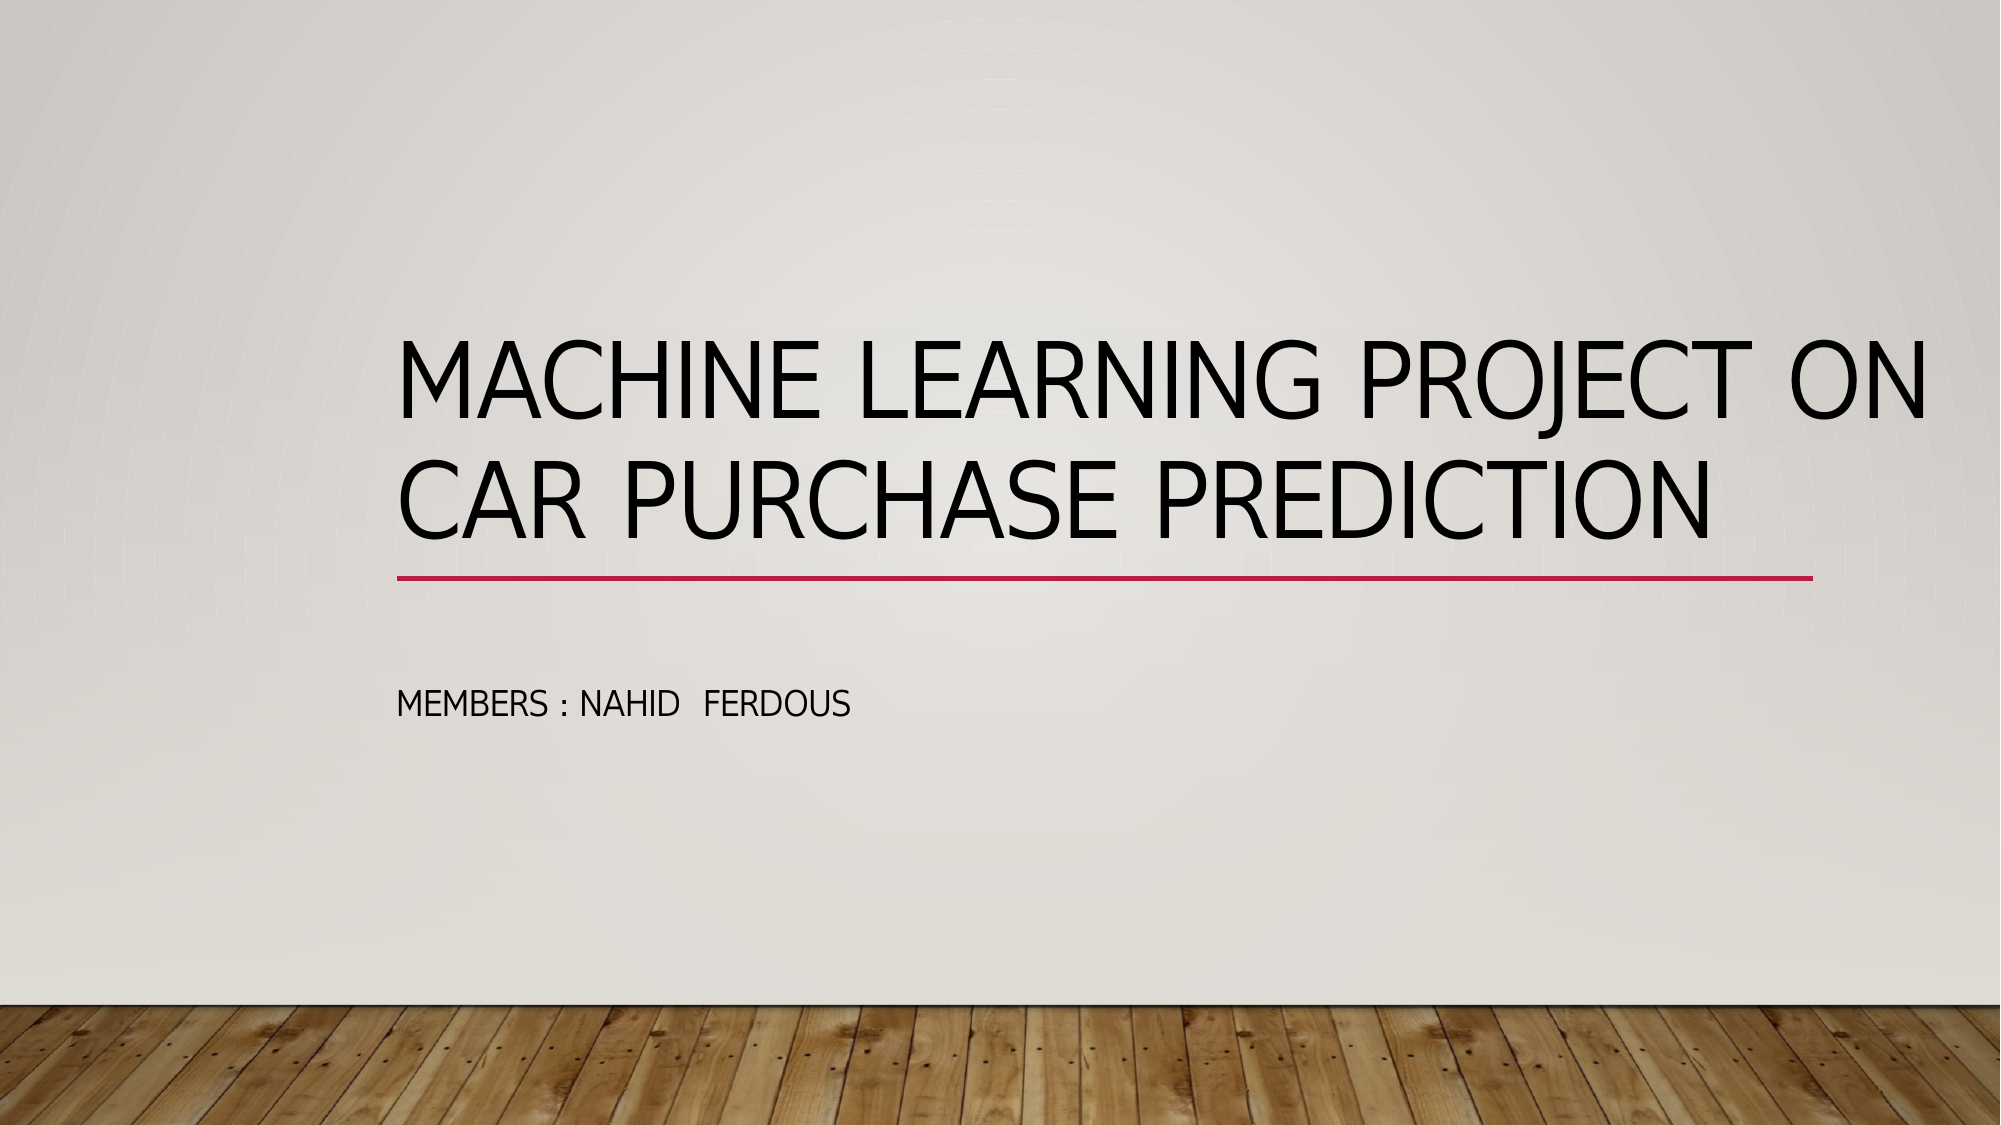

Ferdous, Nahid

Ferdous, Nahid

# Machine Learning Project on Car Purchase Prediction
Members : Nahid  Ferdous